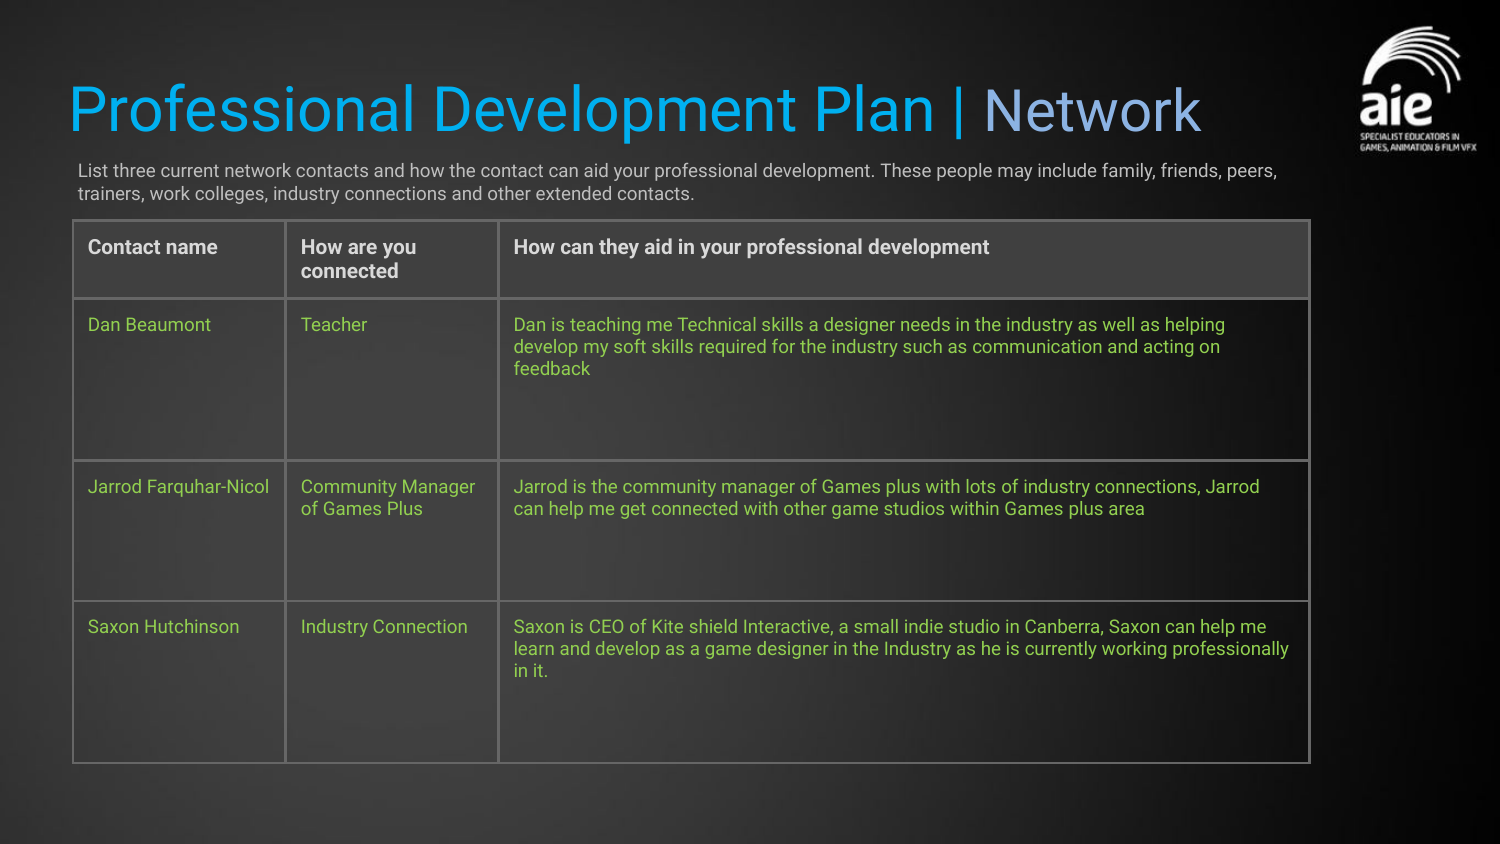

# Professional Development Plan | Network
List three current network contacts and how the contact can aid your professional development. These people may include family, friends, peers, trainers, work colleges, industry connections and other extended contacts.

| Contact name | How are you connected | How can they aid in your professional development |
| --- | --- | --- |
| Dan Beaumont | Teacher | Dan is teaching me Technical skills a designer needs in the industry as well as helping develop my soft skills required for the industry such as communication and acting on feedback |
| Jarrod Farquhar-Nicol | Community Manager of Games Plus | Jarrod is the community manager of Games plus with lots of industry connections, Jarrod can help me get connected with other game studios within Games plus area |
| Saxon Hutchinson | Industry Connection | Saxon is CEO of Kite shield Interactive, a small indie studio in Canberra, Saxon can help me learn and develop as a game designer in the Industry as he is currently working professionally in it. |